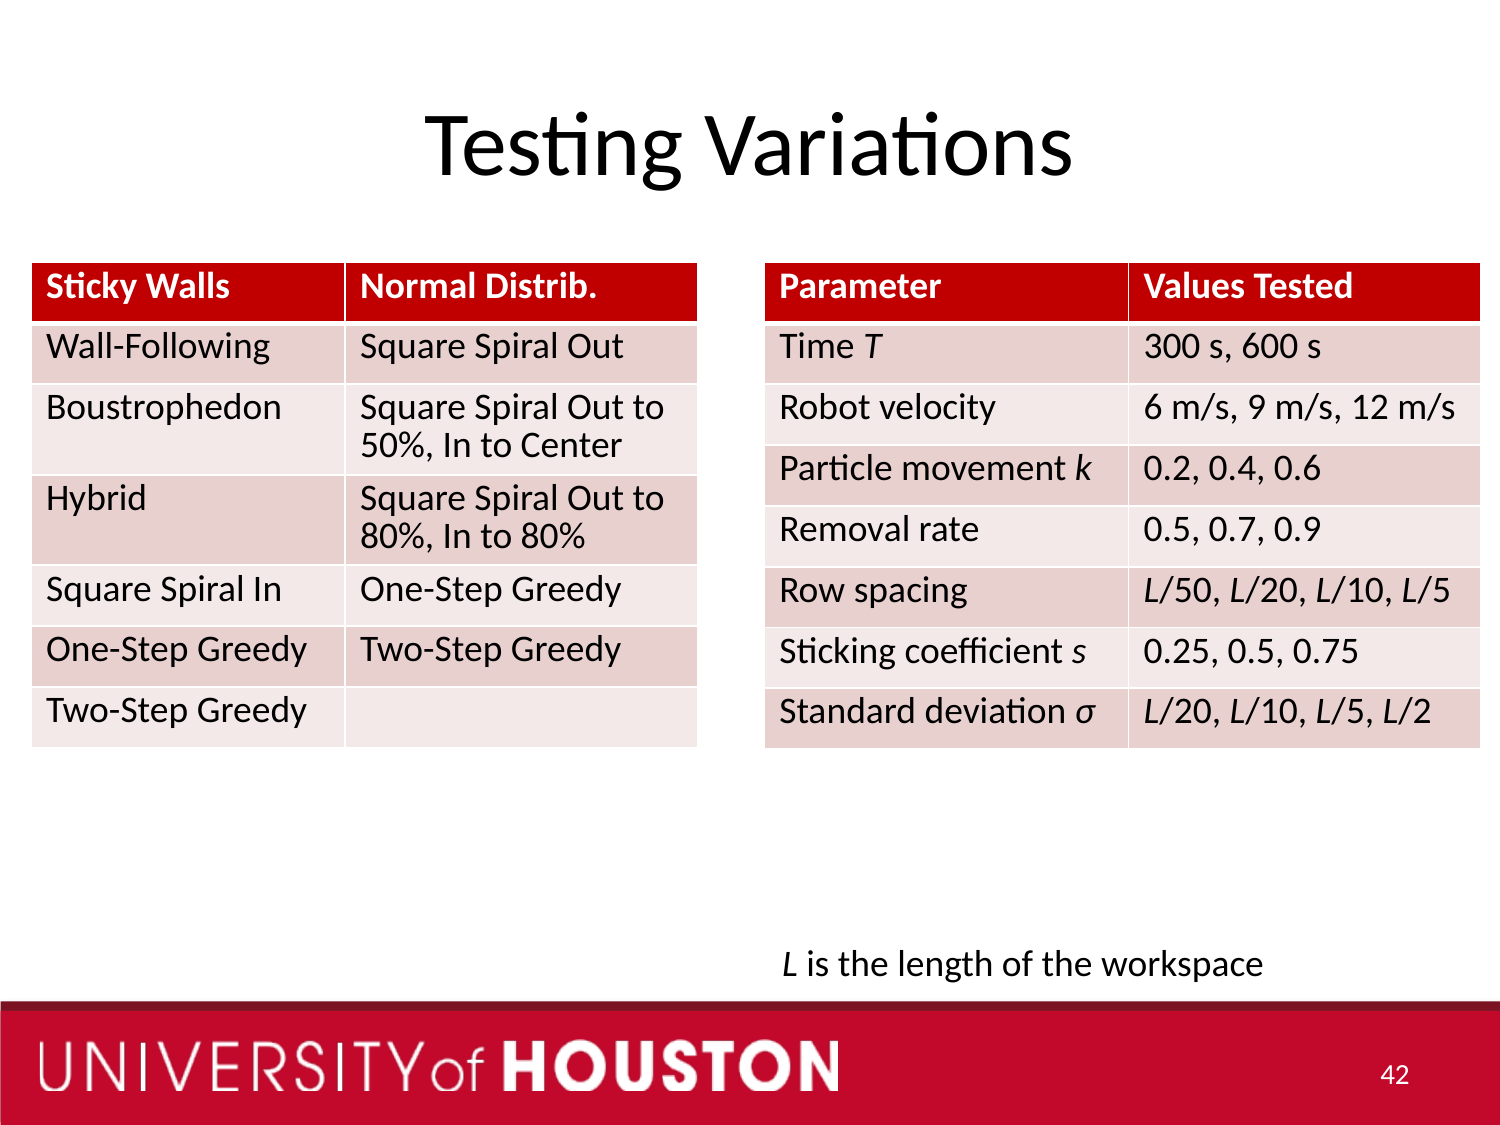

# Testing Variations
| Sticky Walls | Normal Distrib. |
| --- | --- |
| Wall-Following | Square Spiral Out |
| Boustrophedon | Square Spiral Out to 50%, In to Center |
| Hybrid | Square Spiral Out to 80%, In to 80% |
| Square Spiral In | One-Step Greedy |
| One-Step Greedy | Two-Step Greedy |
| Two-Step Greedy |  |
| Parameter | Values Tested |
| --- | --- |
| Time T | 300 s, 600 s |
| Robot velocity | 6 m/s, 9 m/s, 12 m/s |
| Particle movement k | 0.2, 0.4, 0.6 |
| Removal rate | 0.5, 0.7, 0.9 |
| Row spacing | L/50, L/20, L/10, L/5 |
| Sticking coefficient s | 0.25, 0.5, 0.75 |
| Standard deviation σ | L/20, L/10, L/5, L/2 |
L is the length of the workspace
42